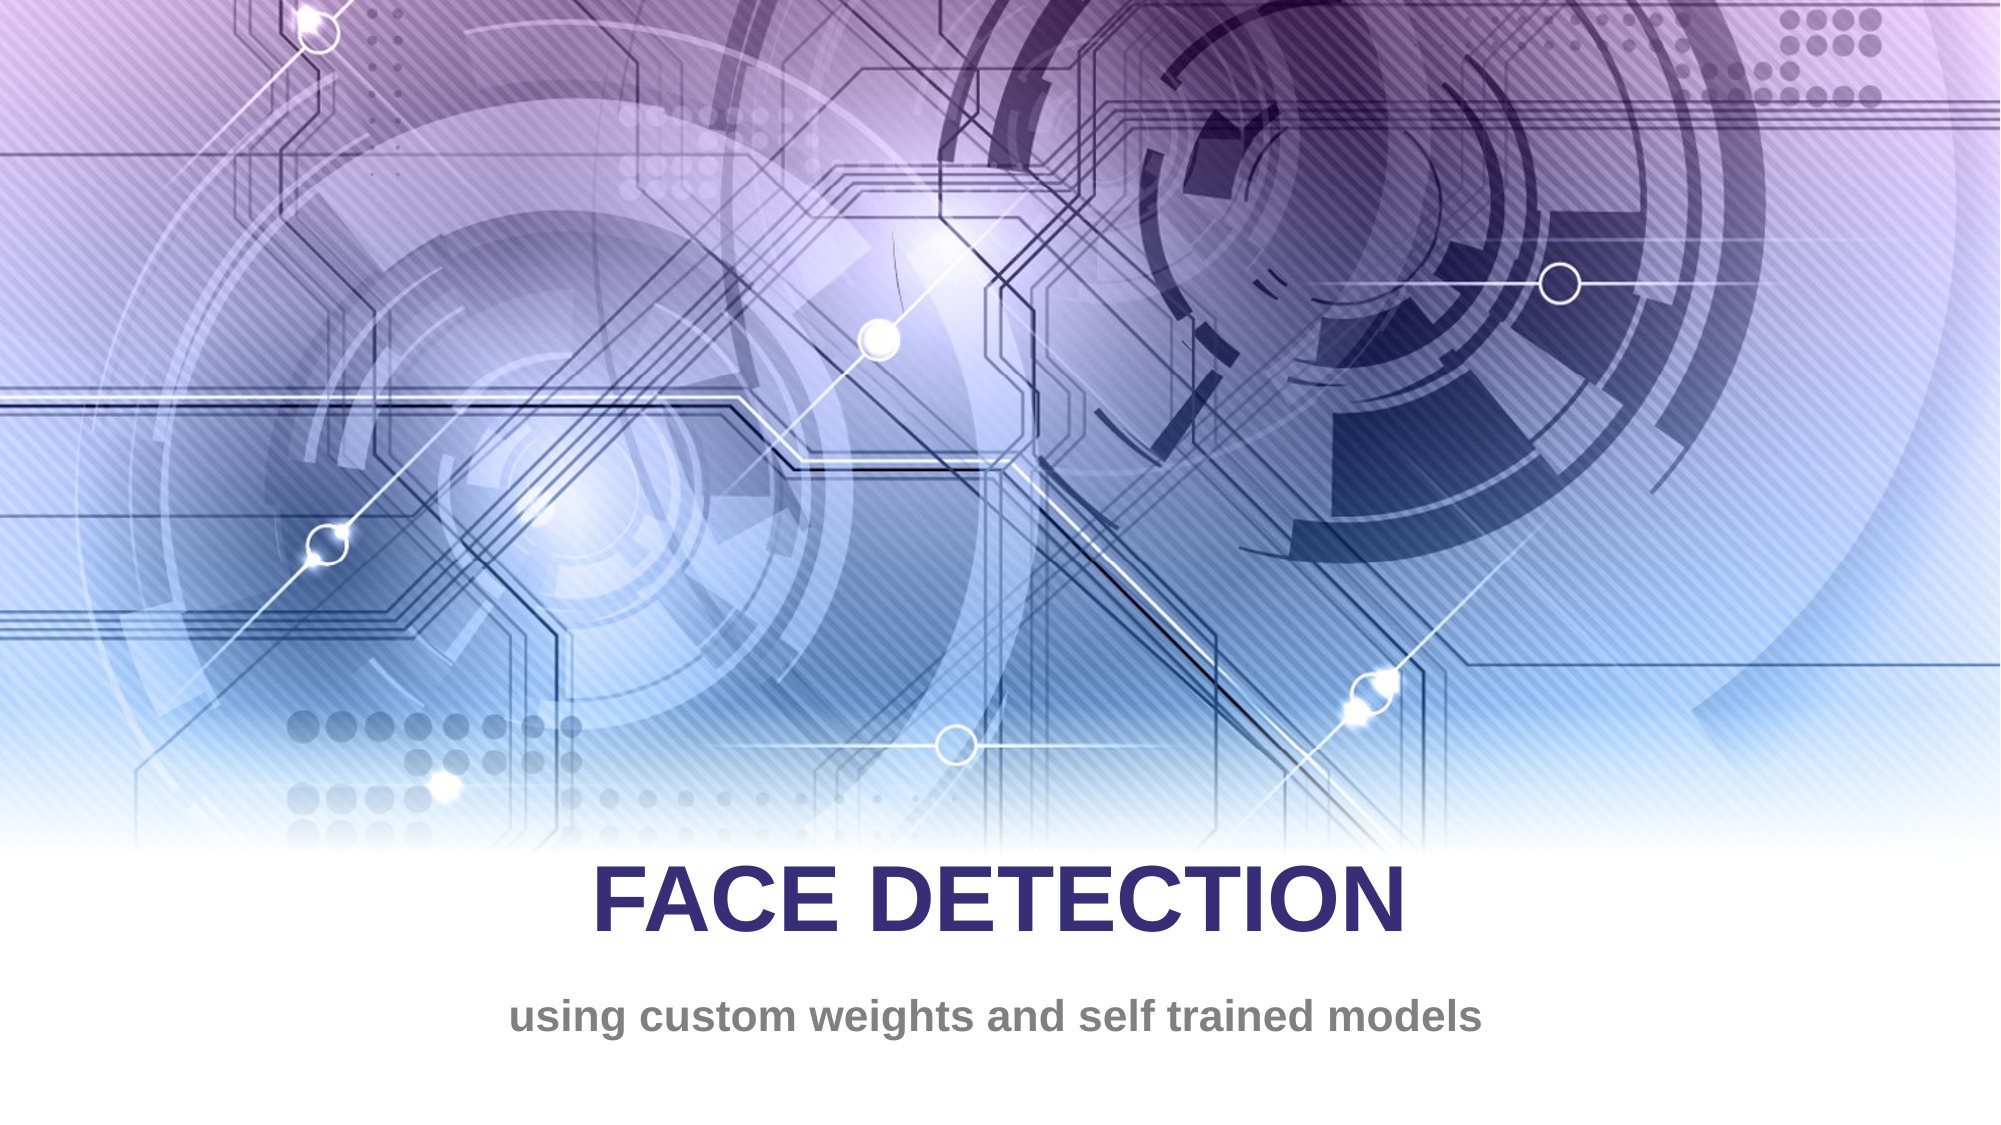

# FACE DETECTION
using custom weights and self trained models